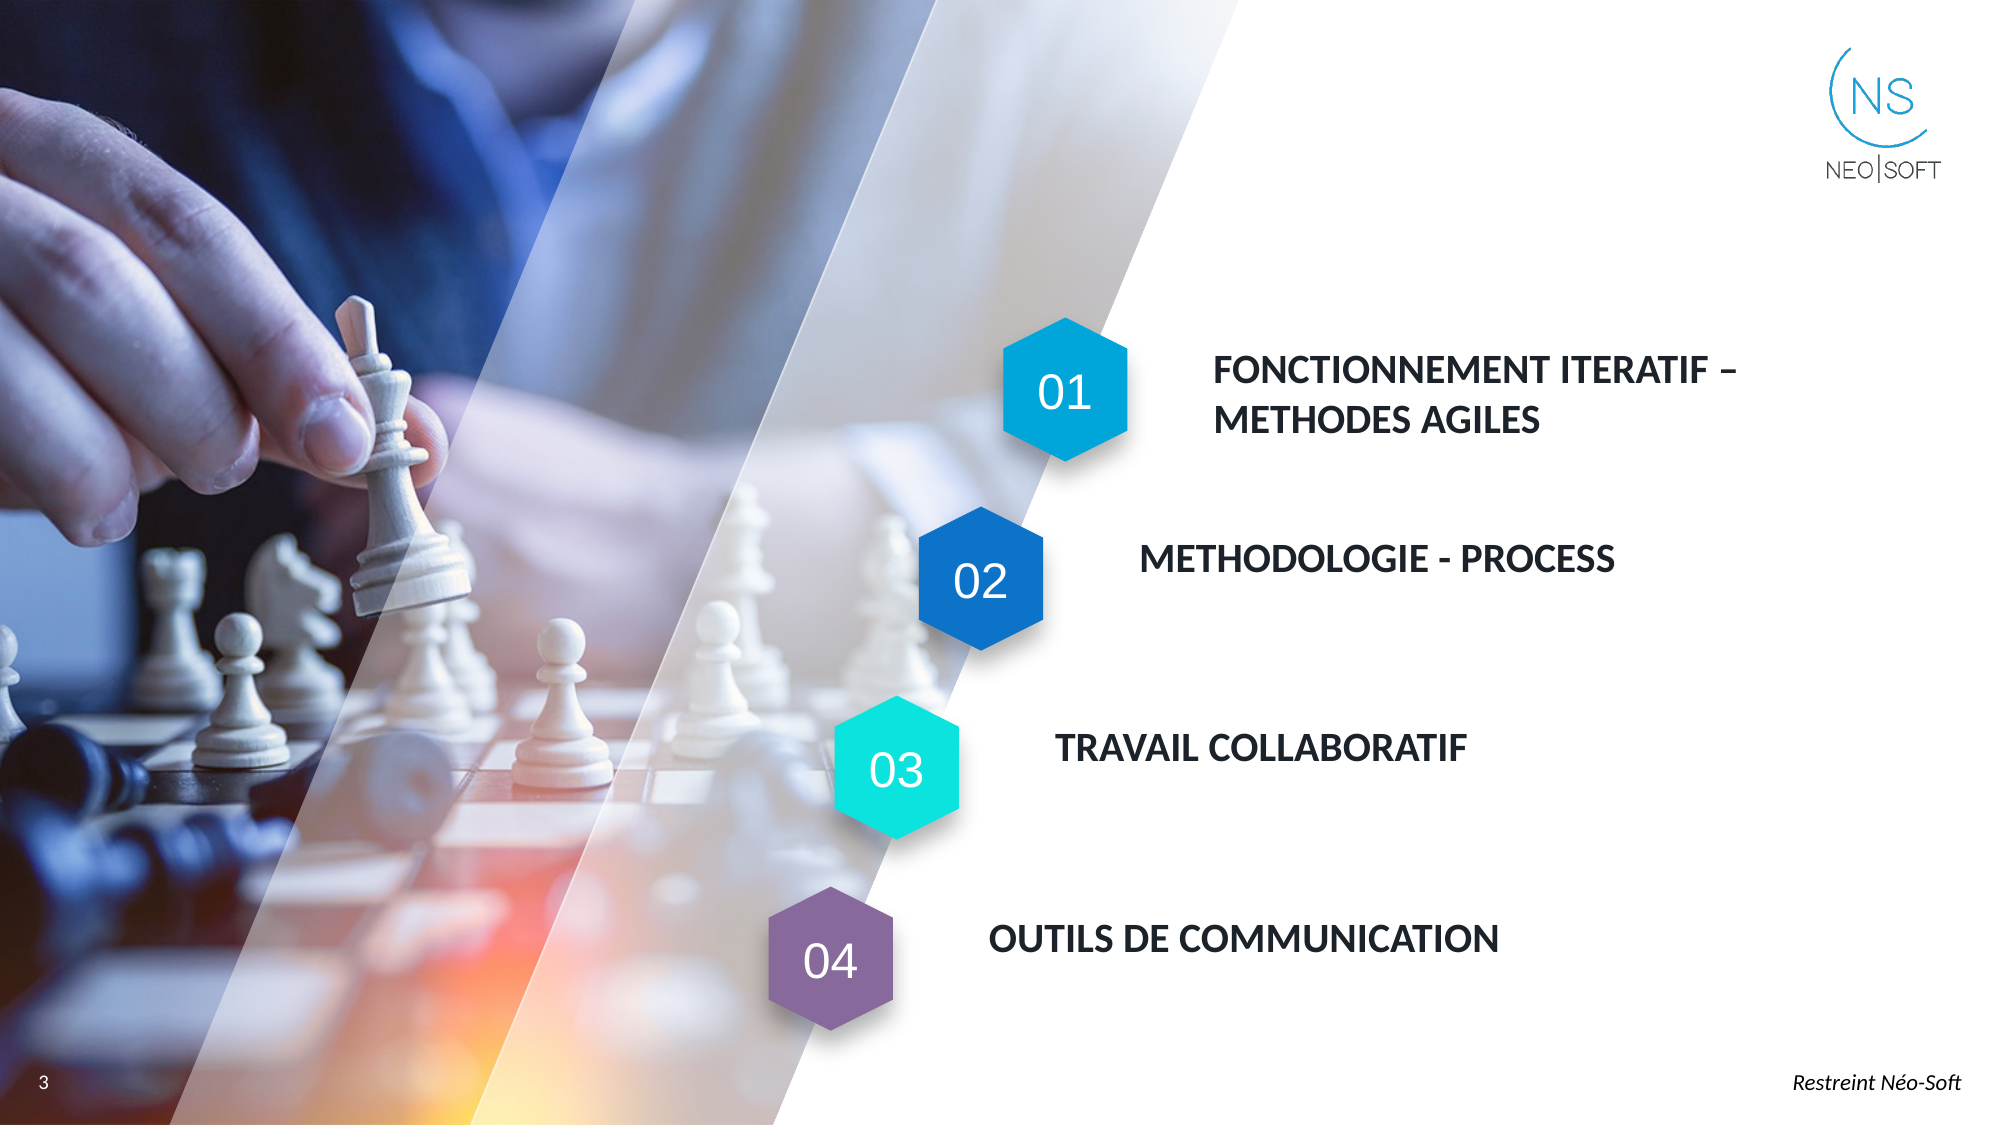

01
FONCTIONNEMENT ITERATIF – METHODES AGILES
02
METHODOLOGIE - PROCESS
03
TRAVAIL COLLABORATIF
04
OUTILS DE COMMUNICATION